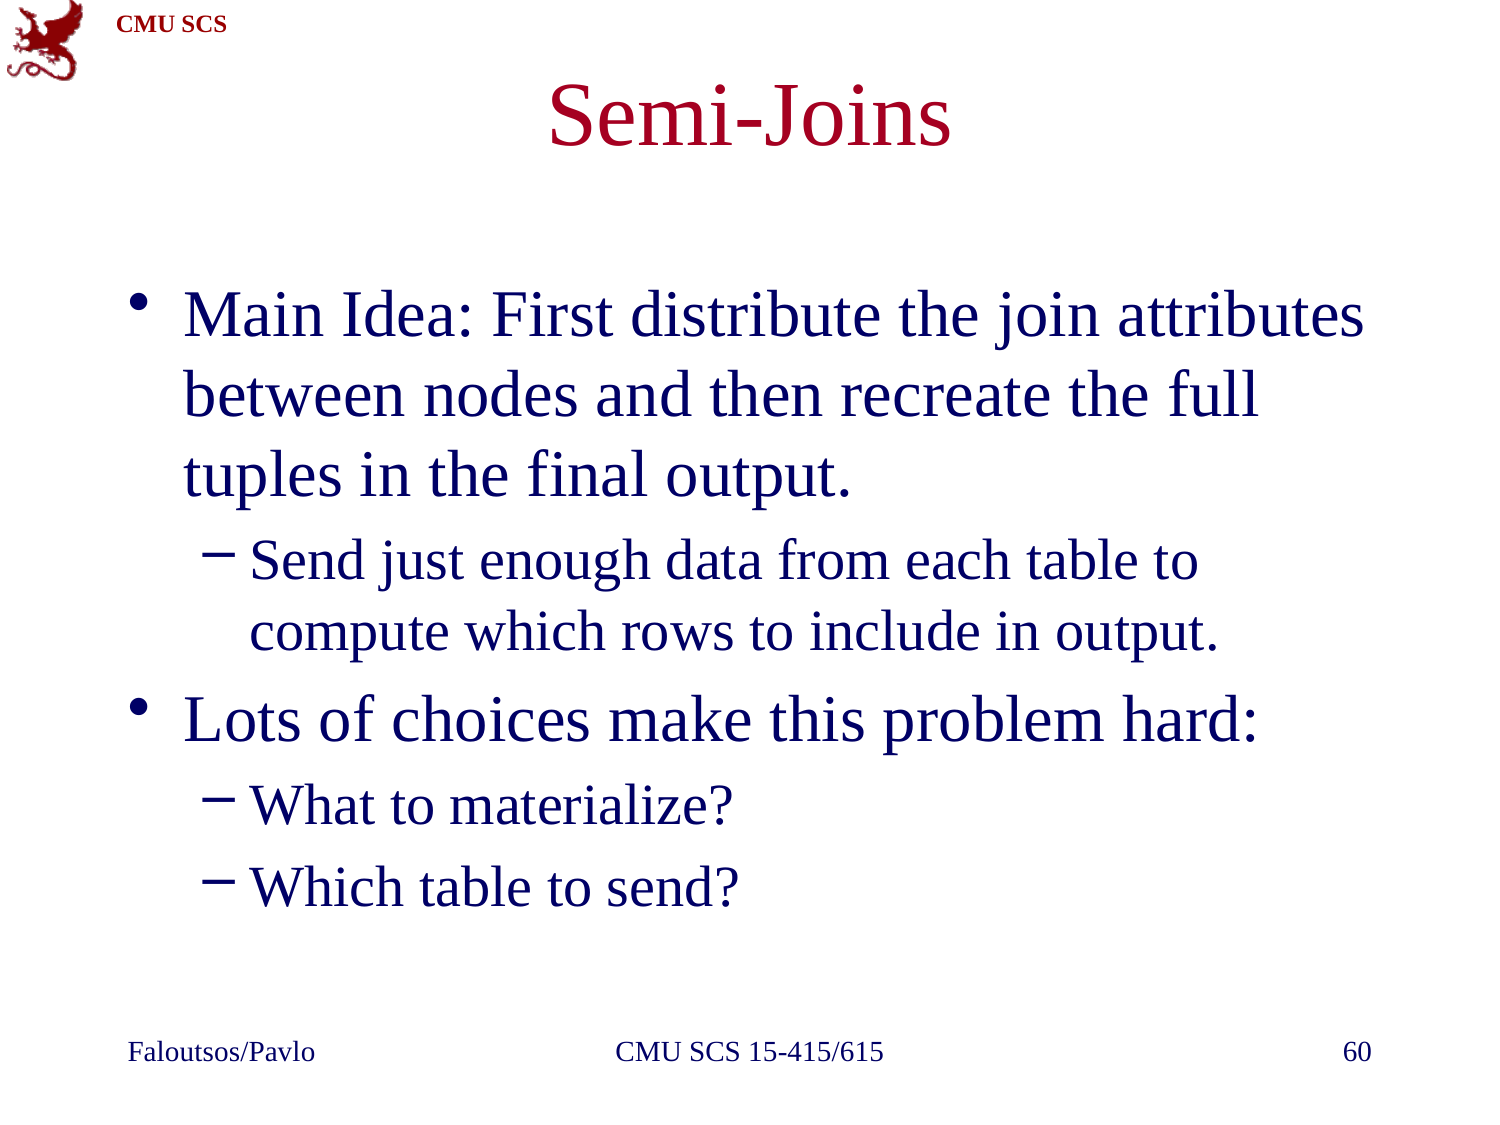

# Semi-Joins
Main Idea: First distribute the join attributes between nodes and then recreate the full tuples in the final output.
Send just enough data from each table to compute which rows to include in output.
Lots of choices make this problem hard:
What to materialize?
Which table to send?
Faloutsos/Pavlo
CMU SCS 15-415/615
60